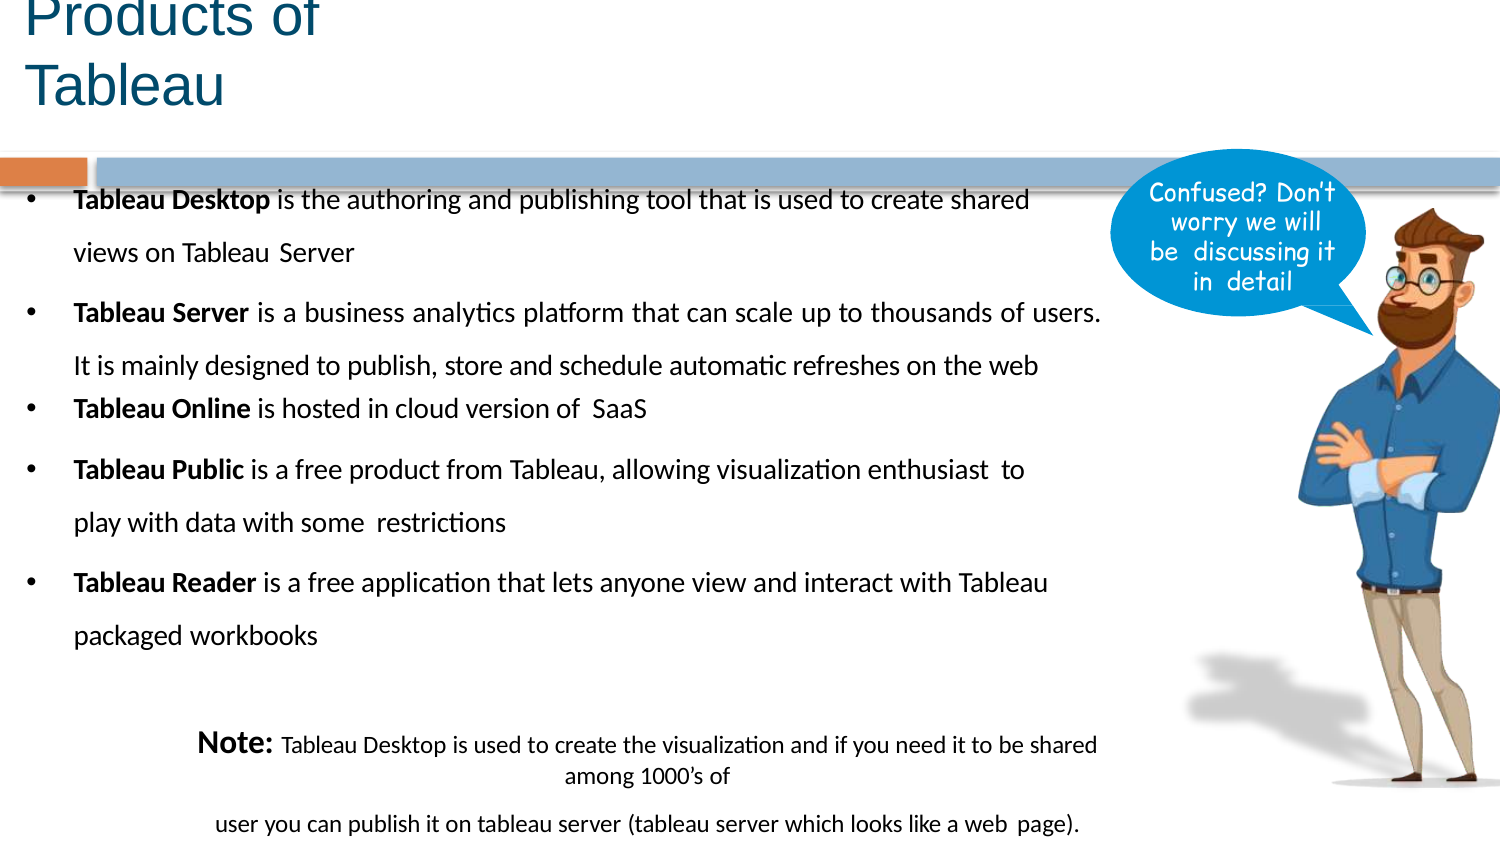

# Products of Tableau

Tableau Desktop is the authoring and publishing tool that is used to create shared
views on Tableau Server

Confused? Don’t  worry we will be  discussing it in  detail

Tableau Server is a business analytics platform that can scale up to thousands of users.
It is mainly designed to publish, store and schedule automatic refreshes on the web

Tableau Online is hosted in cloud version of SaaS
Tableau Public is a free product from Tableau, allowing visualization enthusiast to
play with data with some restrictions
Tableau Reader is a free application that lets anyone view and interact with Tableau  packaged workbooks

Note: Tableau Desktop is used to create the visualization and if you need it to be shared among 1000’s of
user you can publish it on tableau server (tableau server which looks like a web page).